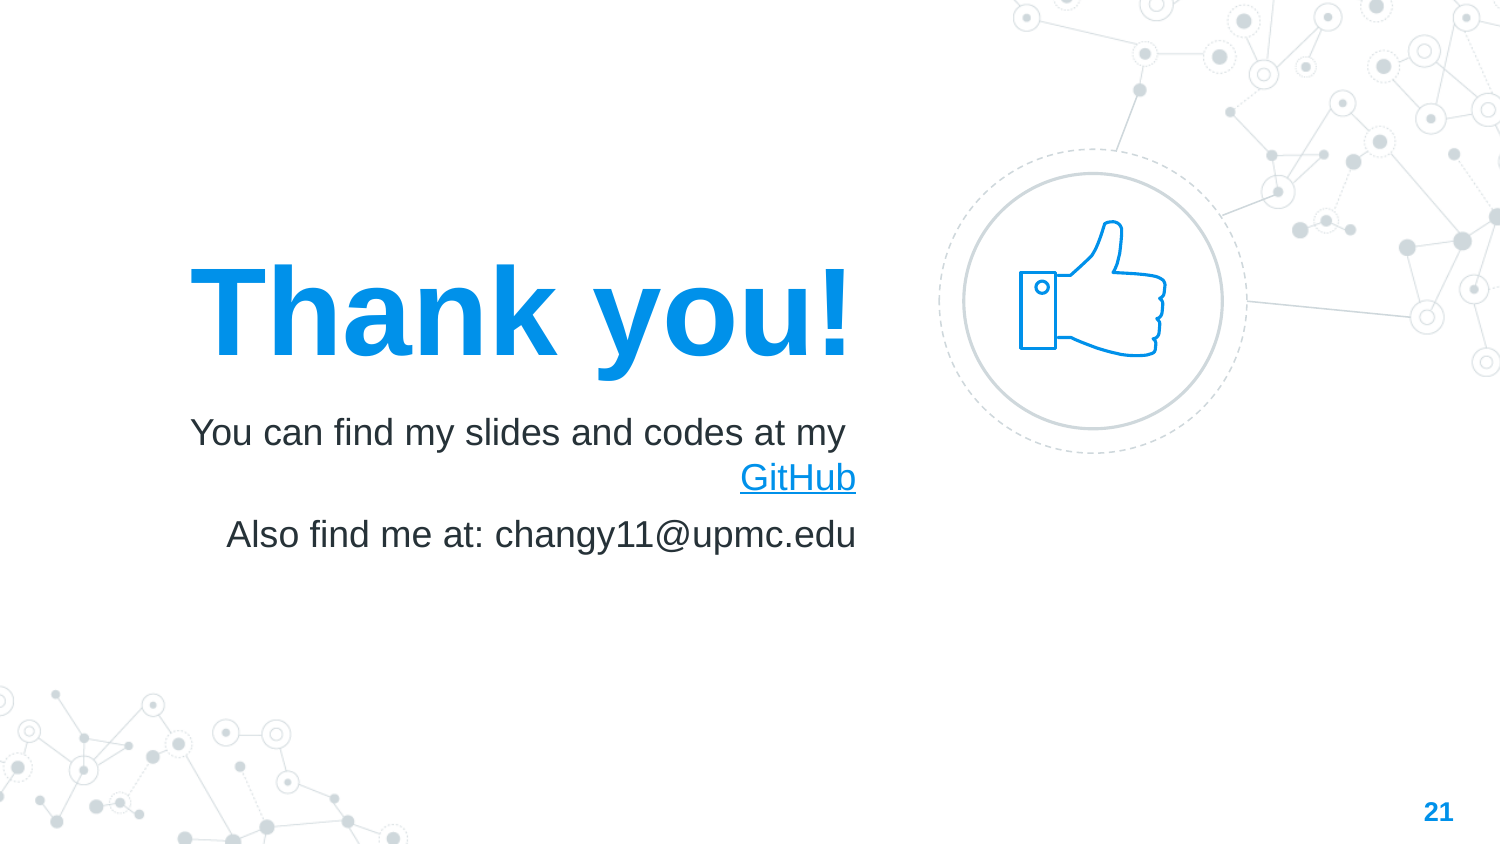

Thank you!

You can find my slides and codes at my GitHub
Also find me at: changy11@upmc.edu
21